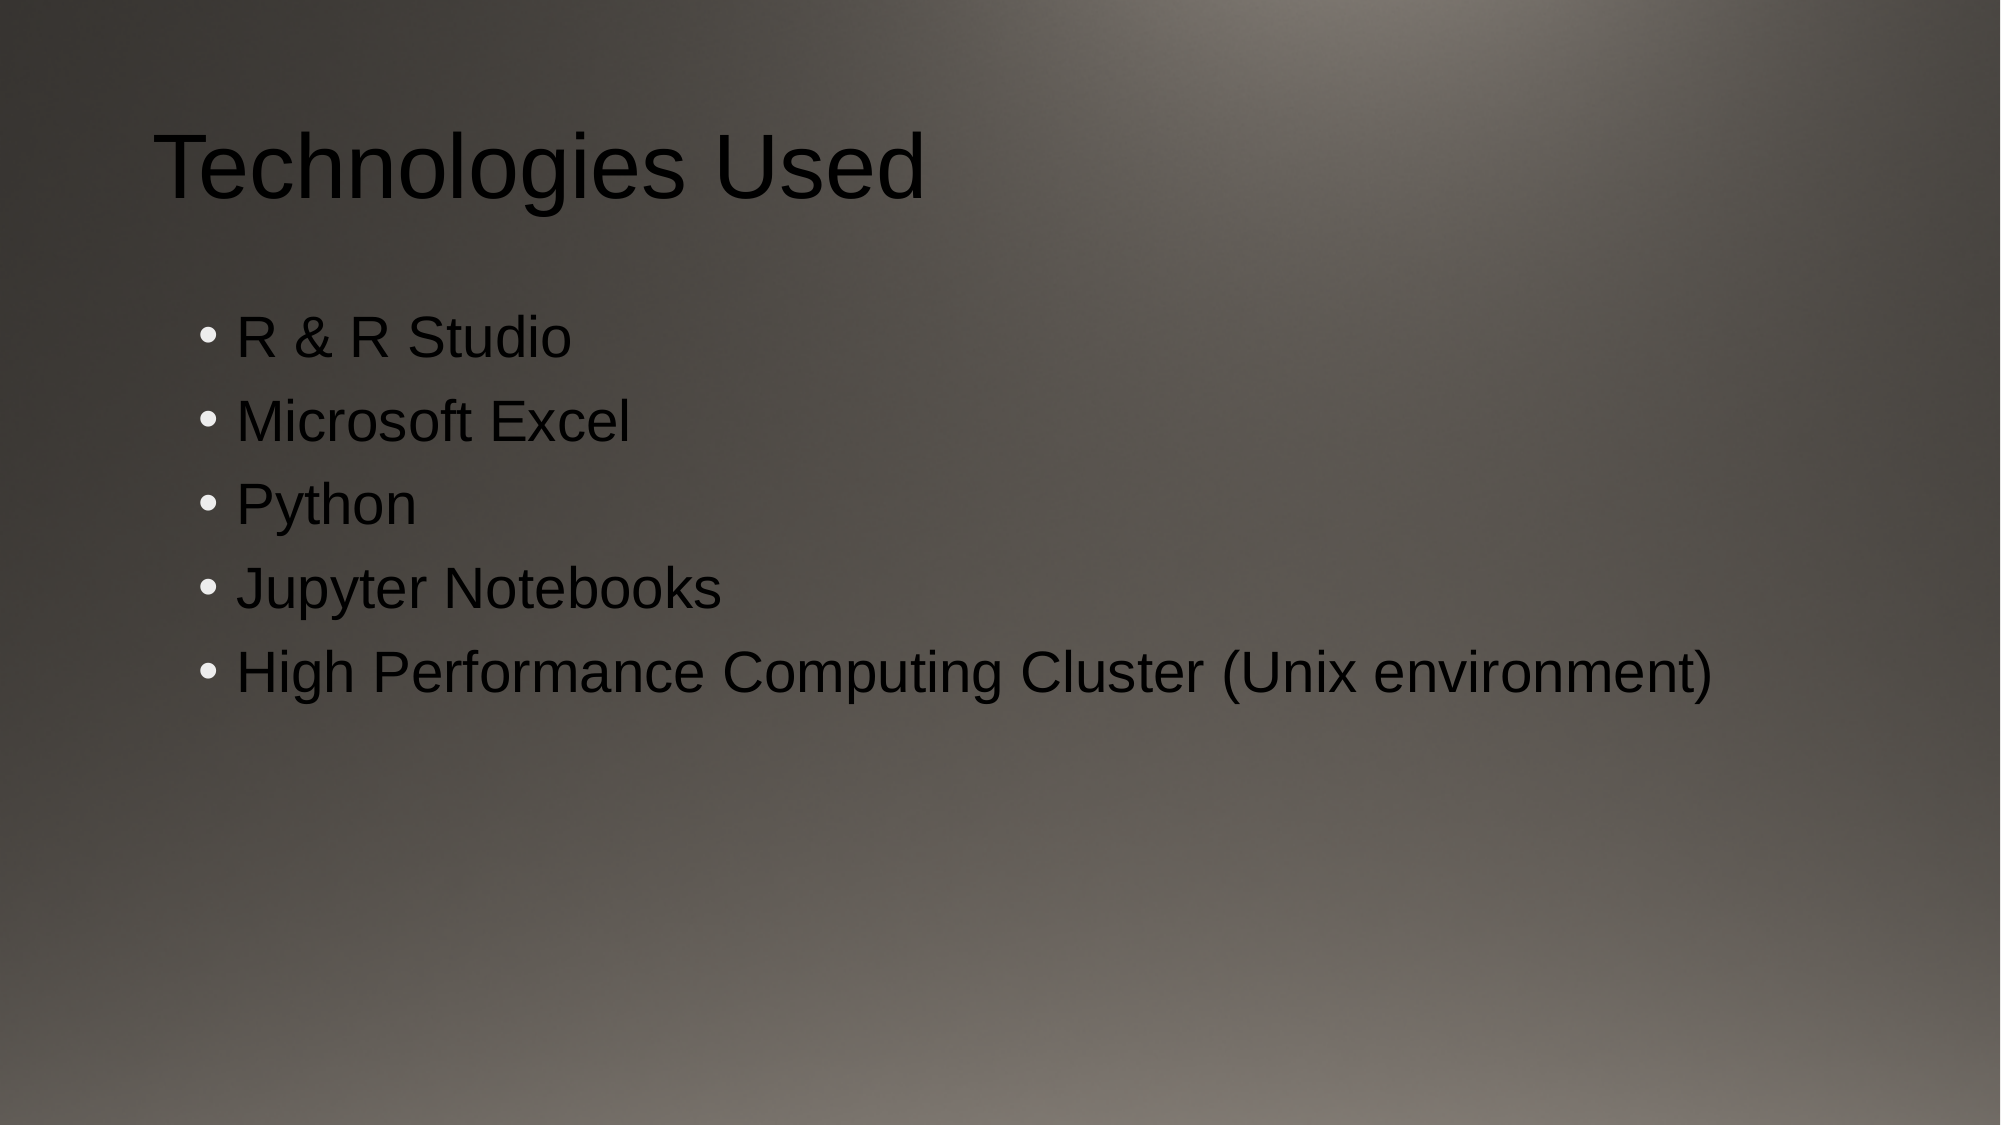

# Technologies Used
R & R Studio
Microsoft Excel
Python
Jupyter Notebooks
High Performance Computing Cluster (Unix environment)